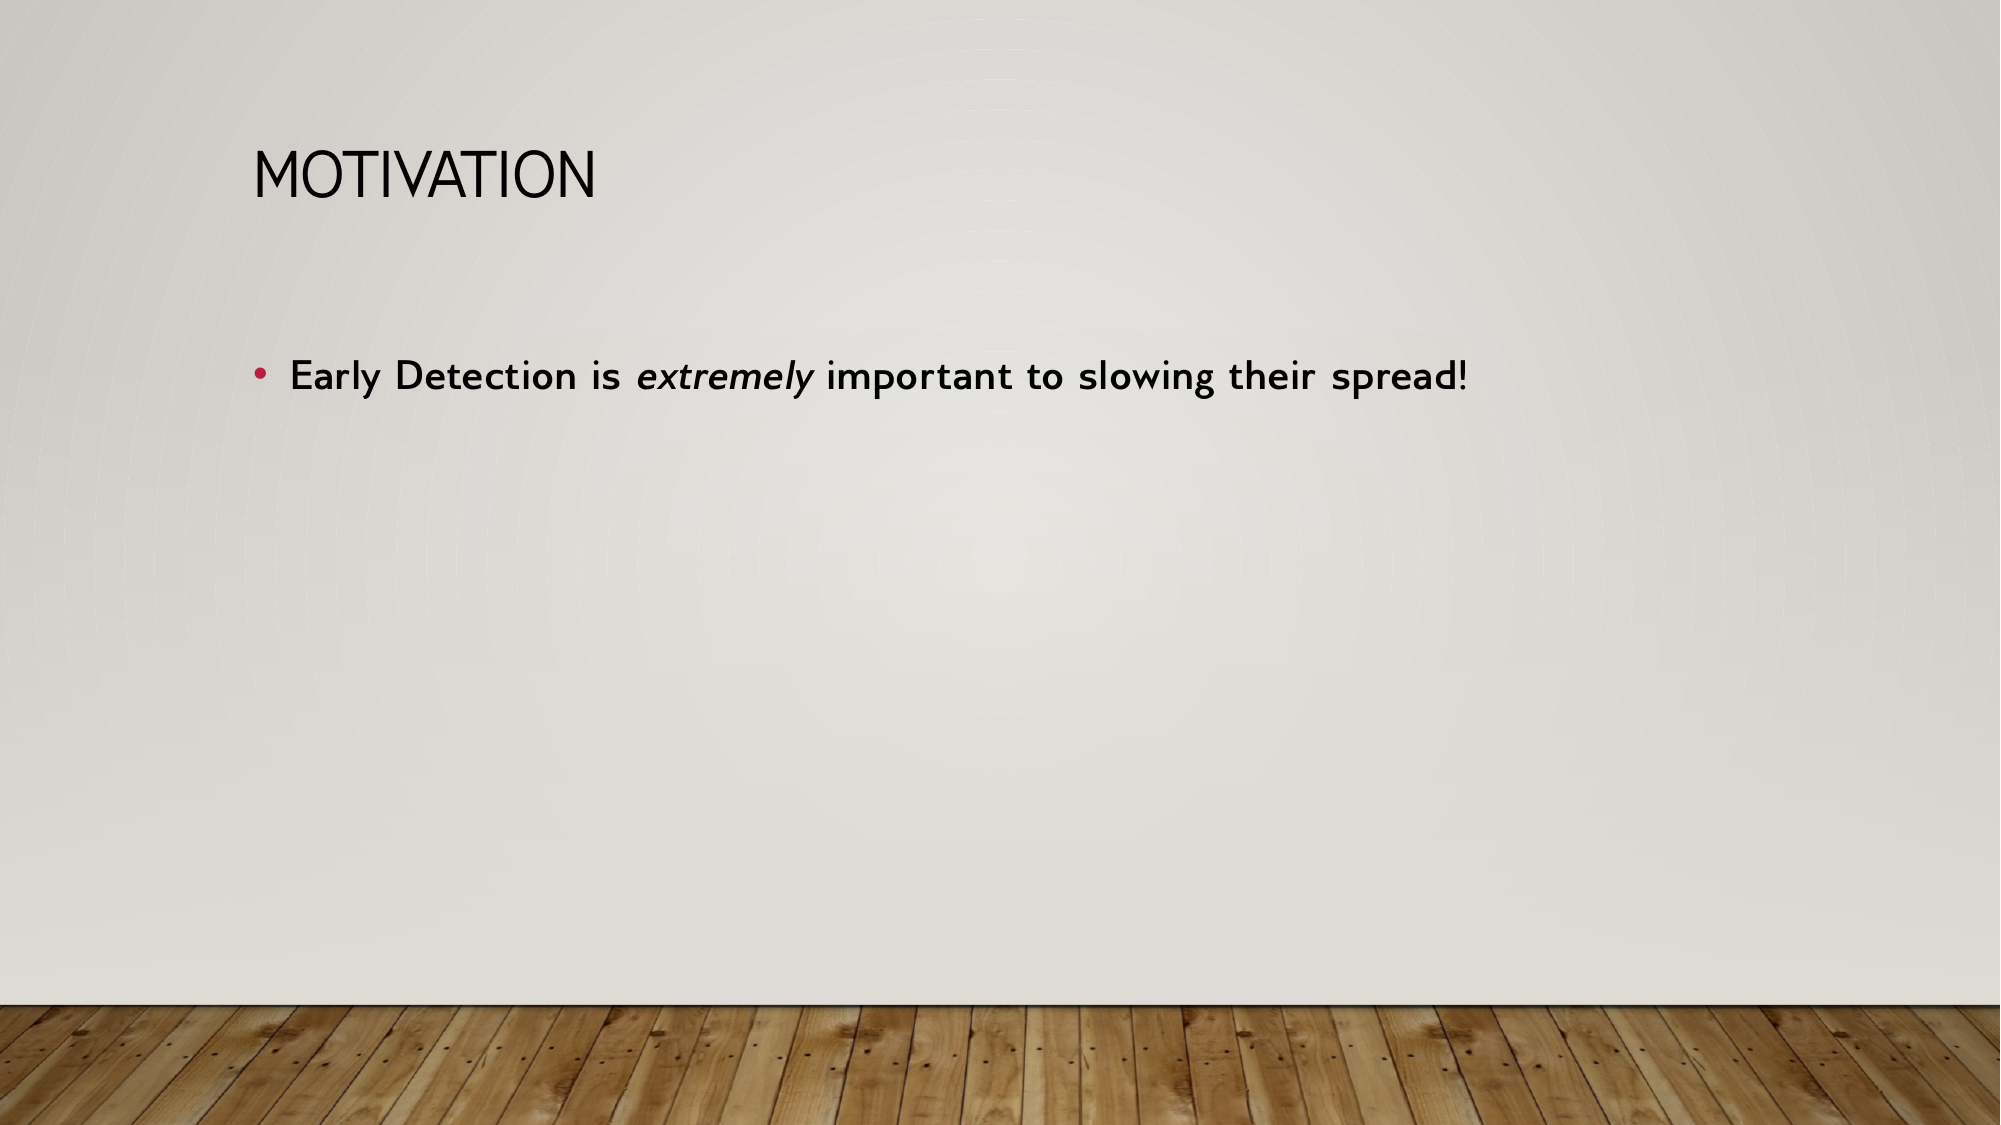

# Motivation
Early Detection is extremely important to slowing their spread!